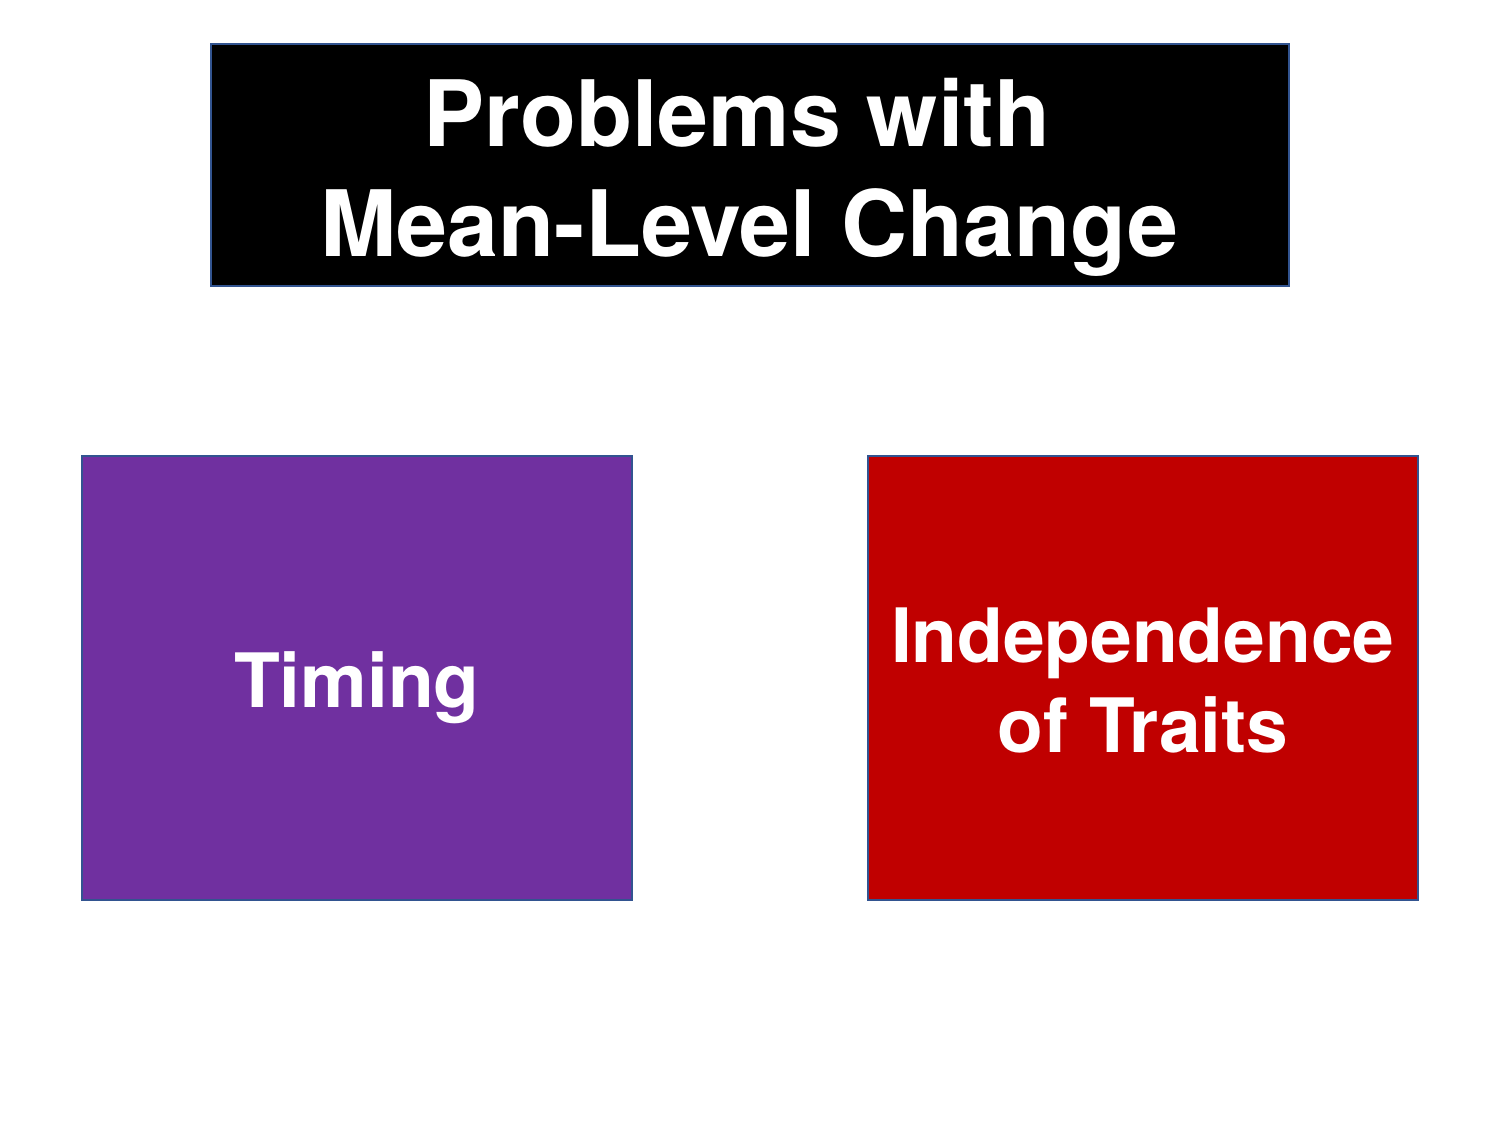

Problems with
Mean-Level Change
Timing
Independence of Traits